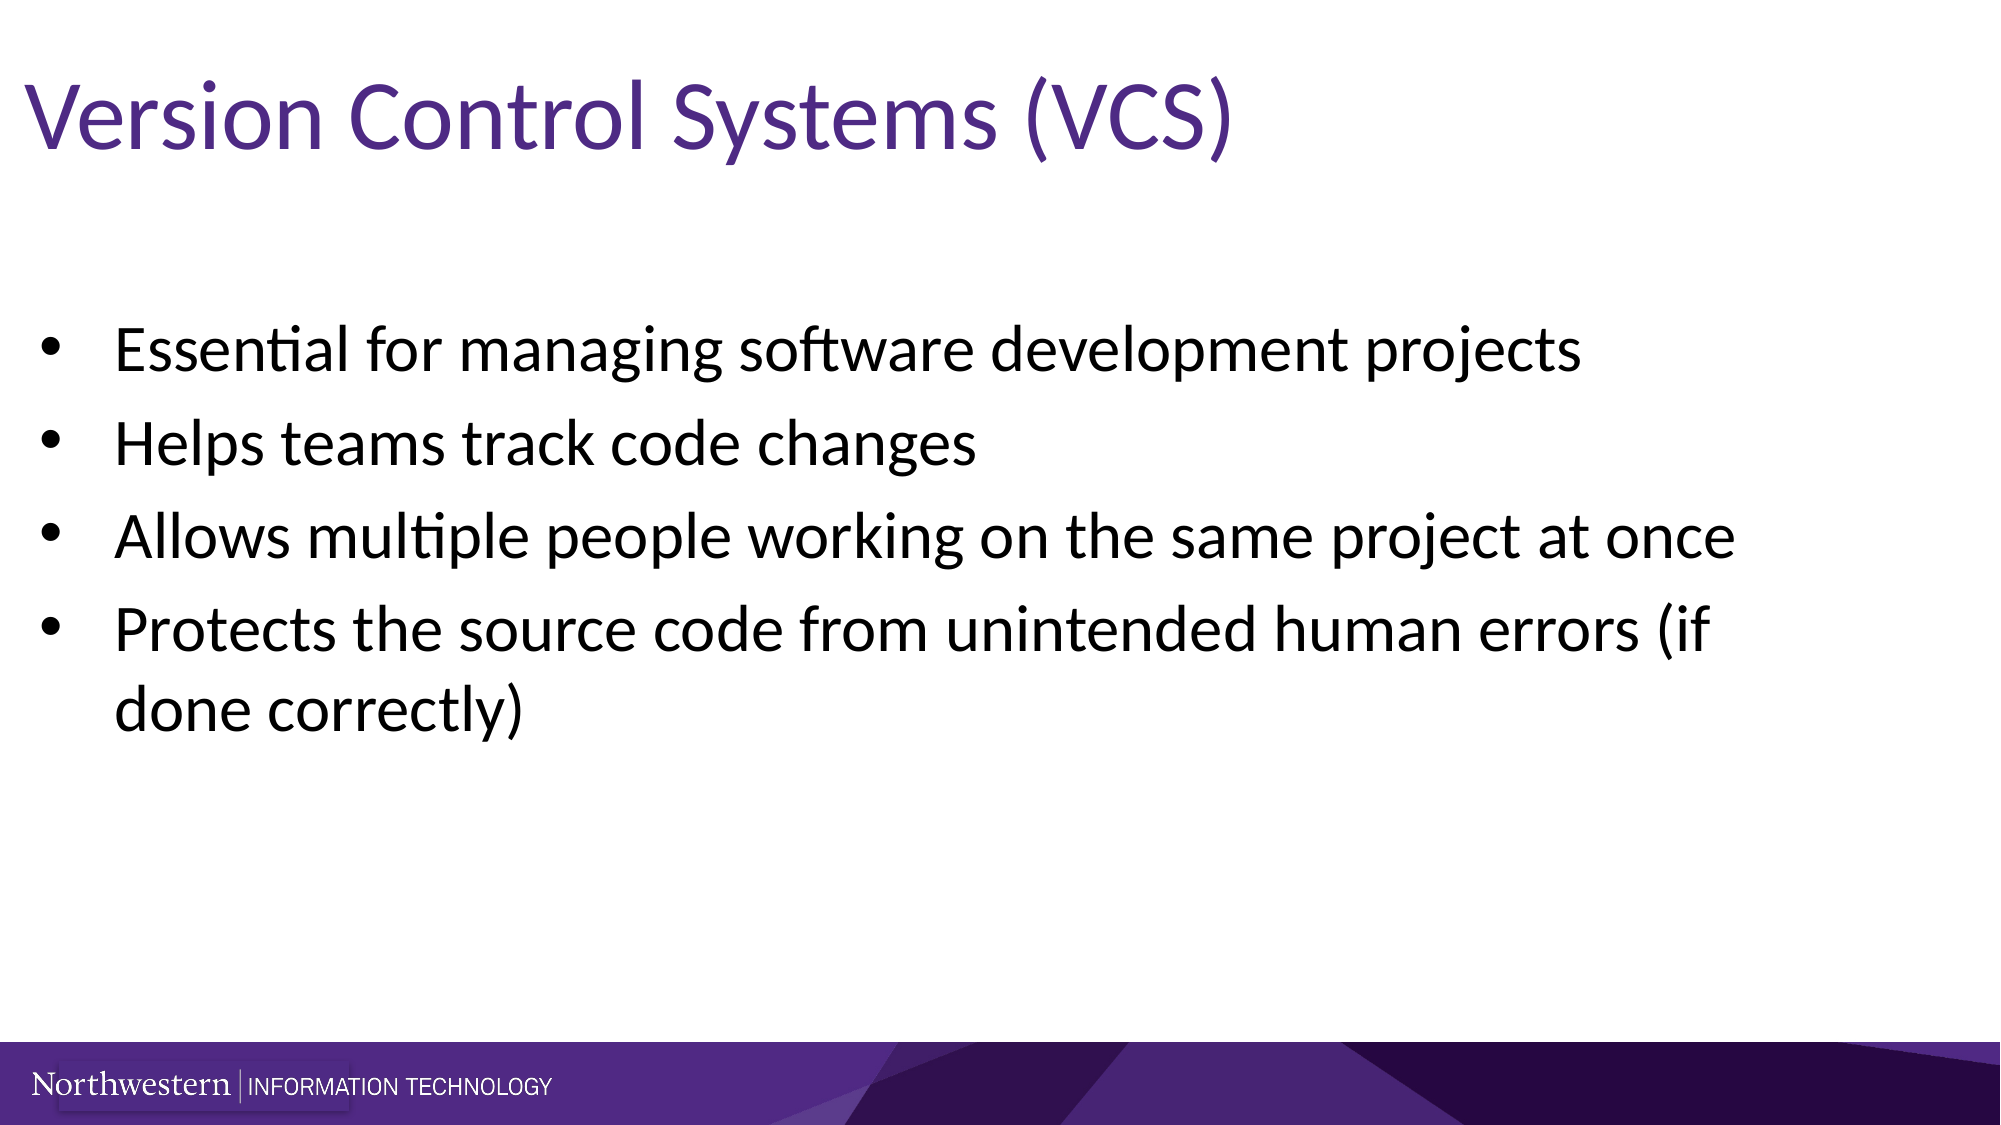

# Version Control Systems (VCS)
Essential for managing software development projects
Helps teams track code changes
Allows multiple people working on the same project at once
Protects the source code from unintended human errors (if done correctly)